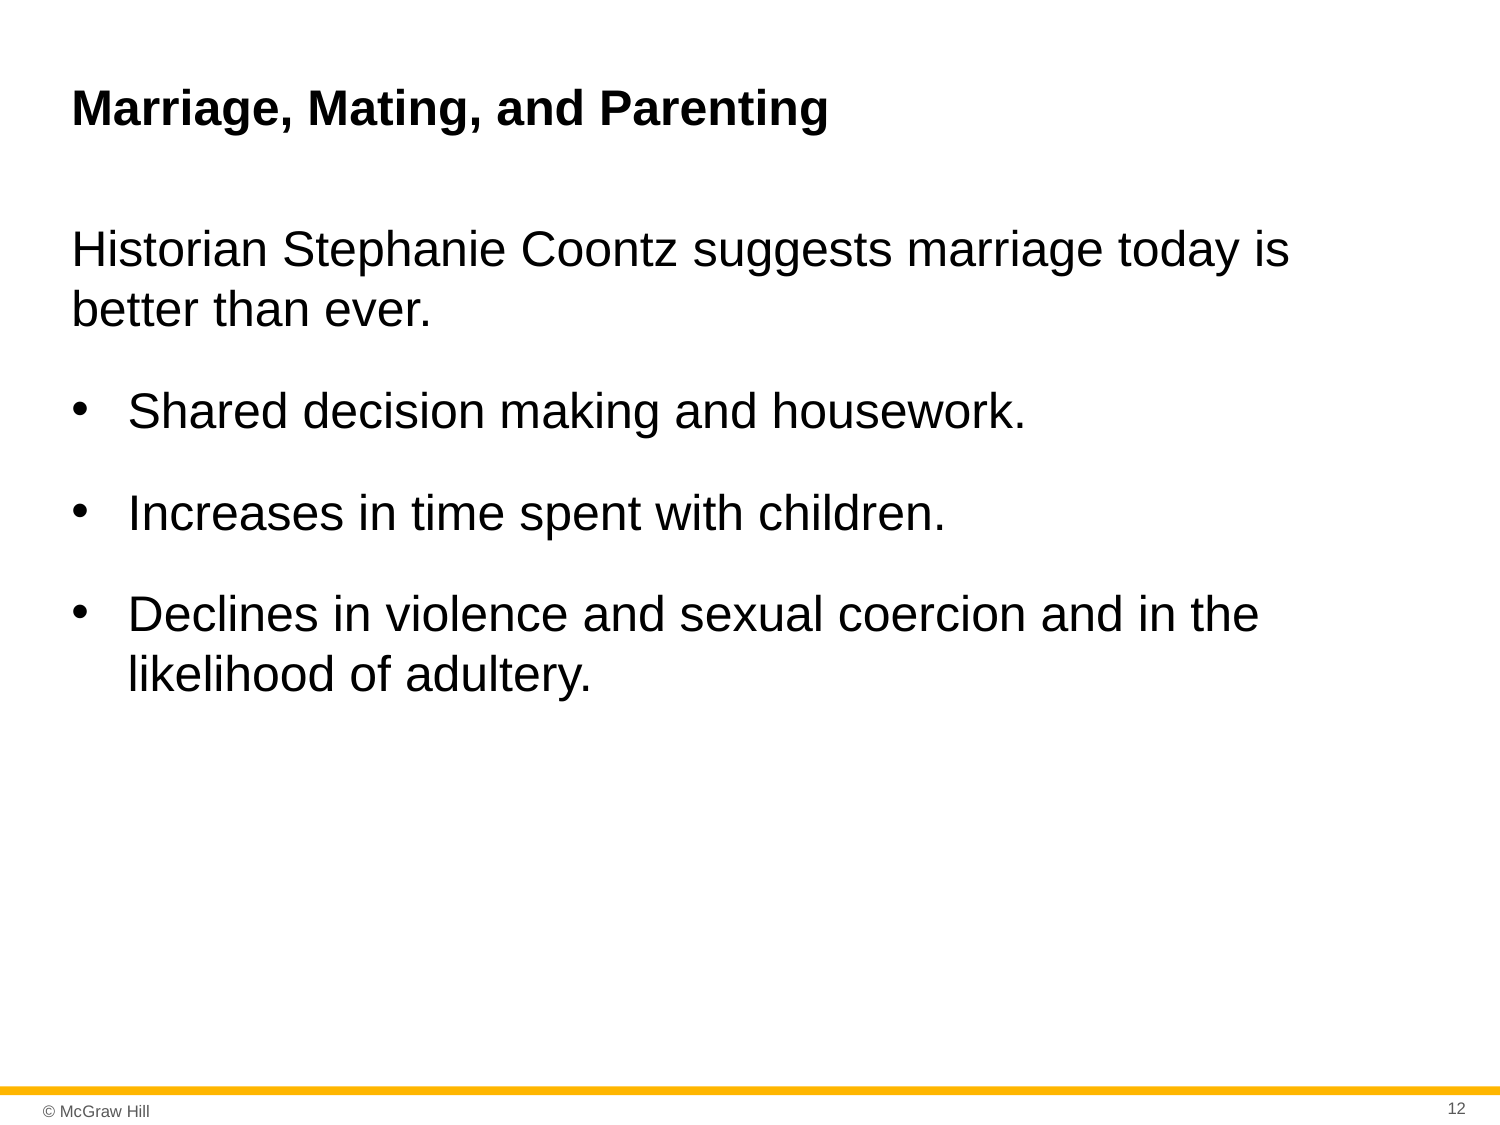

# Marriage, Mating, and Parenting
Historian Stephanie Coontz suggests marriage today is better than ever.
Shared decision making and housework.
Increases in time spent with children.
Declines in violence and sexual coercion and in the likelihood of adultery.